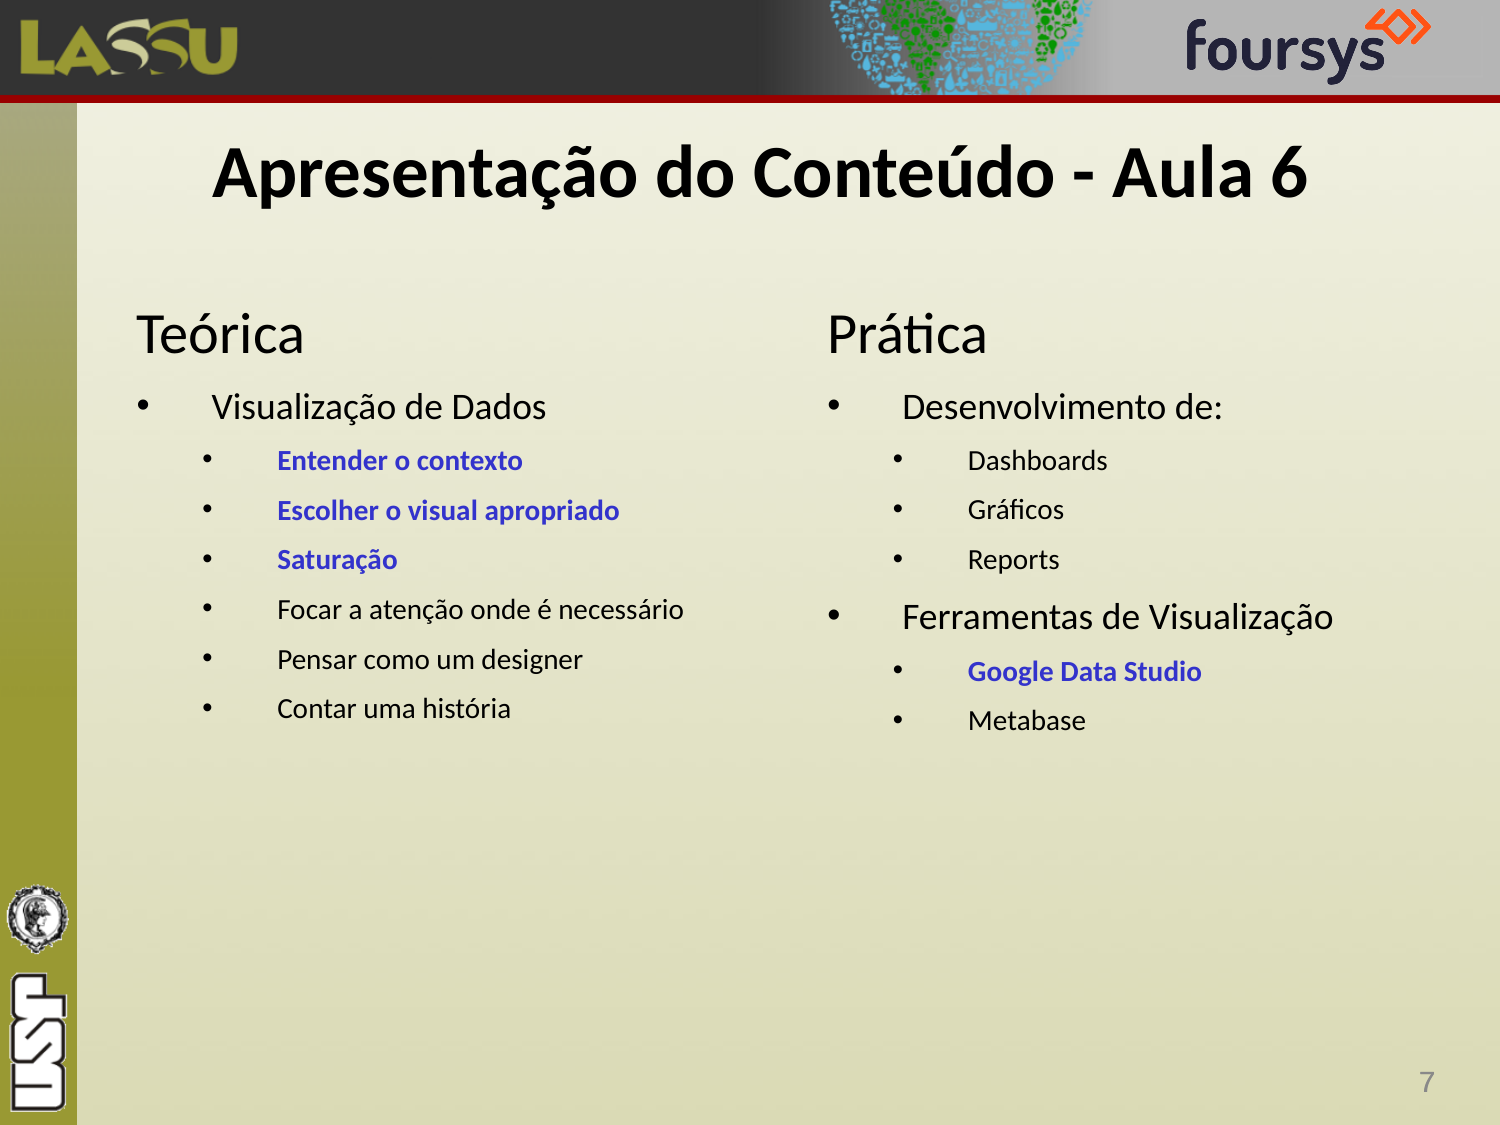

# Apresentação do Conteúdo - Aula 6
Teórica
Visualização de Dados
Entender o contexto
Escolher o visual apropriado
Saturação
Focar a atenção onde é necessário
Pensar como um designer
Contar uma história
Prática
Desenvolvimento de:
Dashboards
Gráficos
Reports
Ferramentas de Visualização
Google Data Studio
Metabase
7
7